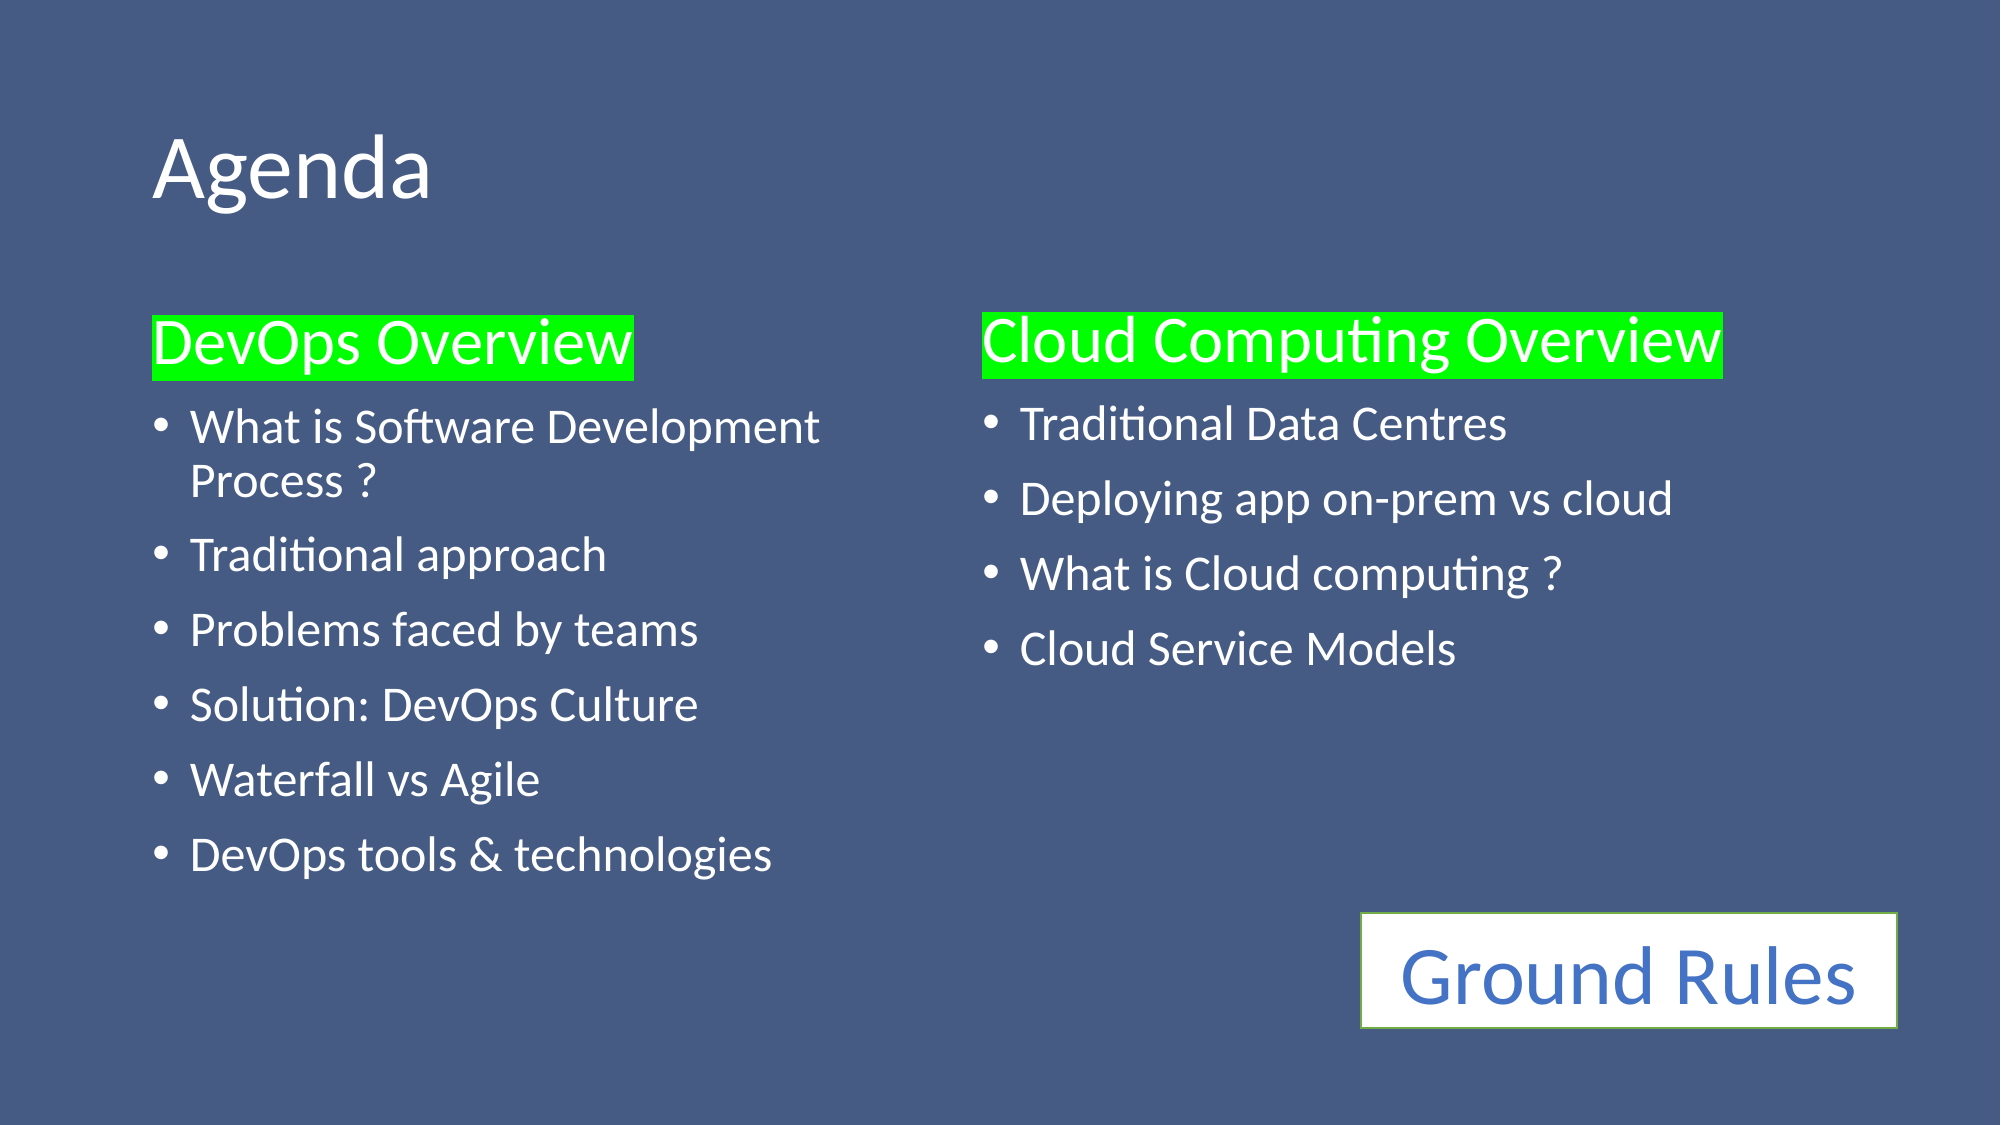

# Agenda
Cloud Computing Overview
Traditional Data Centres
Deploying app on-prem vs cloud
What is Cloud computing ?
Cloud Service Models
DevOps Overview
What is Software Development Process ?
Traditional approach
Problems faced by teams
Solution: DevOps Culture
Waterfall vs Agile
DevOps tools & technologies
Ground Rules